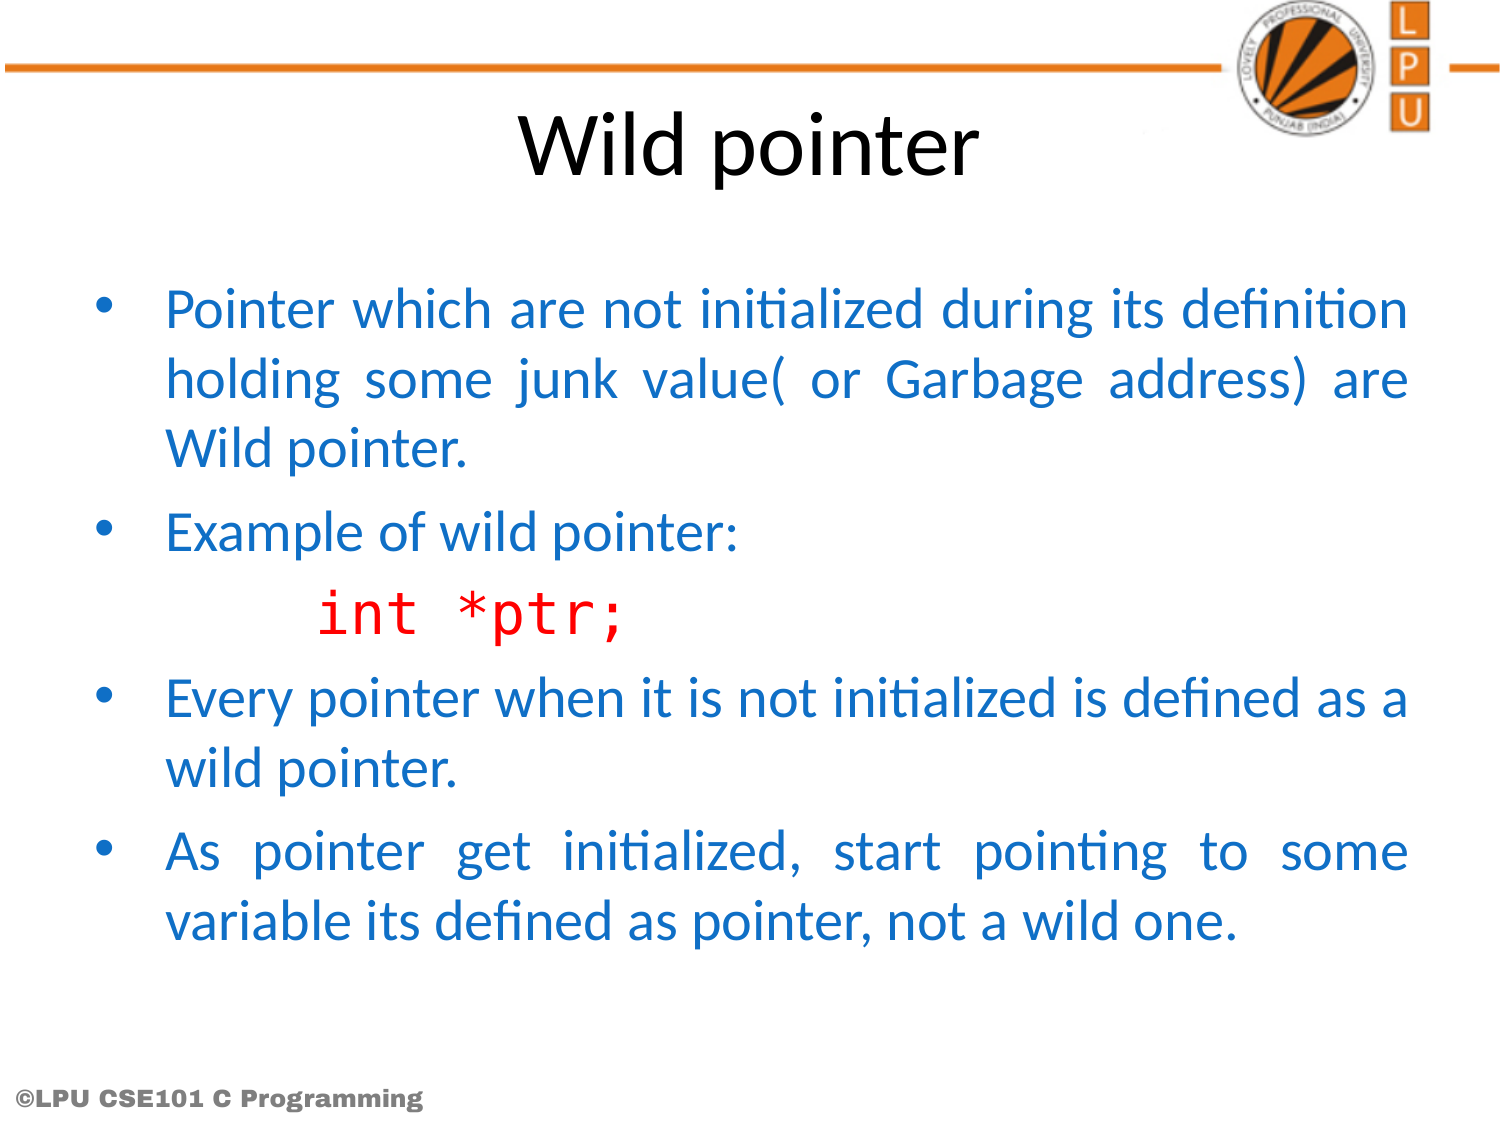

# Wild pointer
Pointer which are not initialized during its definition holding some junk value( or Garbage address) are Wild pointer.
Example of wild pointer:
    		int *ptr;
Every pointer when it is not initialized is defined as a wild pointer.
As pointer get initialized, start pointing to some variable its defined as pointer, not a wild one.